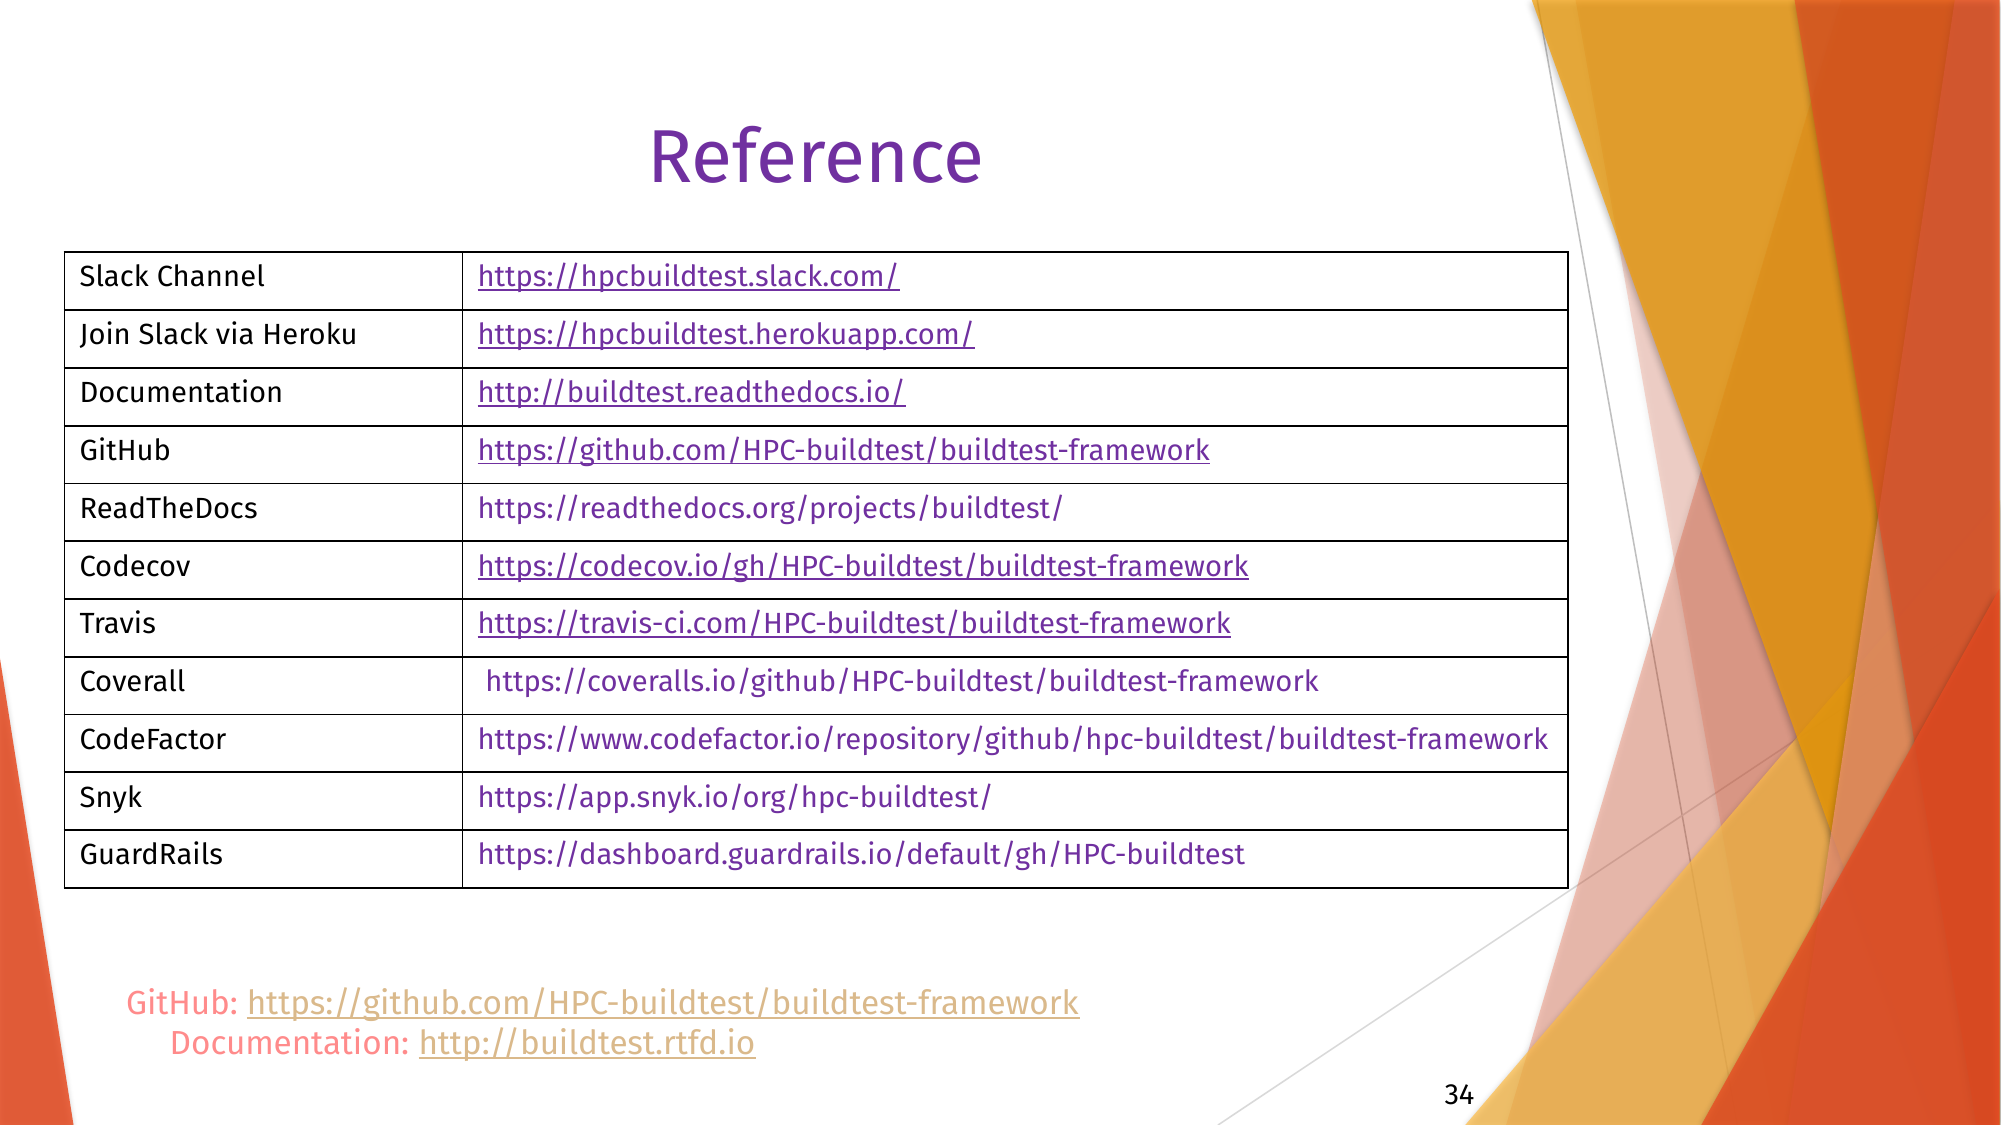

# Reference
| Slack Channel | https://hpcbuildtest.slack.com/ |
| --- | --- |
| Join Slack via Heroku | https://hpcbuildtest.herokuapp.com/ |
| Documentation | http://buildtest.readthedocs.io/ |
| GitHub | https://github.com/HPC-buildtest/buildtest-framework |
| ReadTheDocs | https://readthedocs.org/projects/buildtest/ |
| Codecov | https://codecov.io/gh/HPC-buildtest/buildtest-framework |
| Travis | https://travis-ci.com/HPC-buildtest/buildtest-framework |
| Coverall | https://coveralls.io/github/HPC-buildtest/buildtest-framework |
| CodeFactor | https://www.codefactor.io/repository/github/hpc-buildtest/buildtest-framework |
| Snyk | https://app.snyk.io/org/hpc-buildtest/ |
| GuardRails | https://dashboard.guardrails.io/default/gh/HPC-buildtest |
GitHub: https://github.com/HPC-buildtest/buildtest-framework           Documentation: http://buildtest.rtfd.io
34